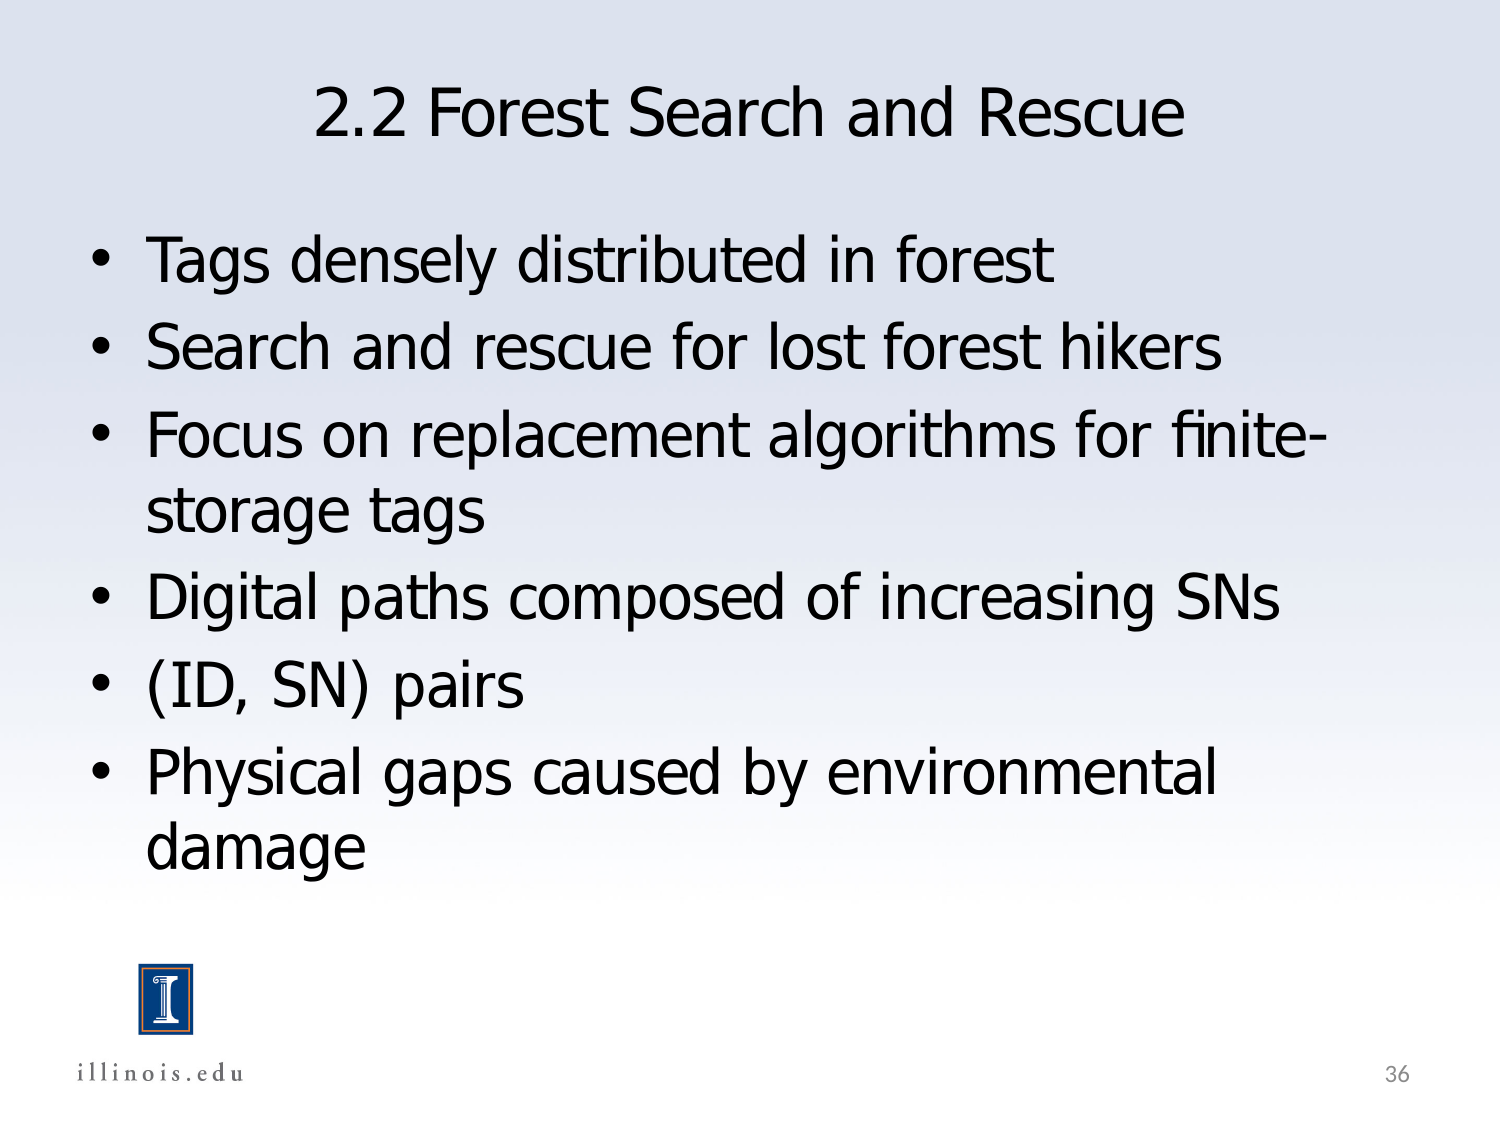

# 2.2 Forest Search and Rescue
Tags densely distributed in forest
Search and rescue for lost forest hikers
Focus on replacement algorithms for finite-storage tags
Digital paths composed of increasing SNs
(ID, SN) pairs
Physical gaps caused by environmental damage

36